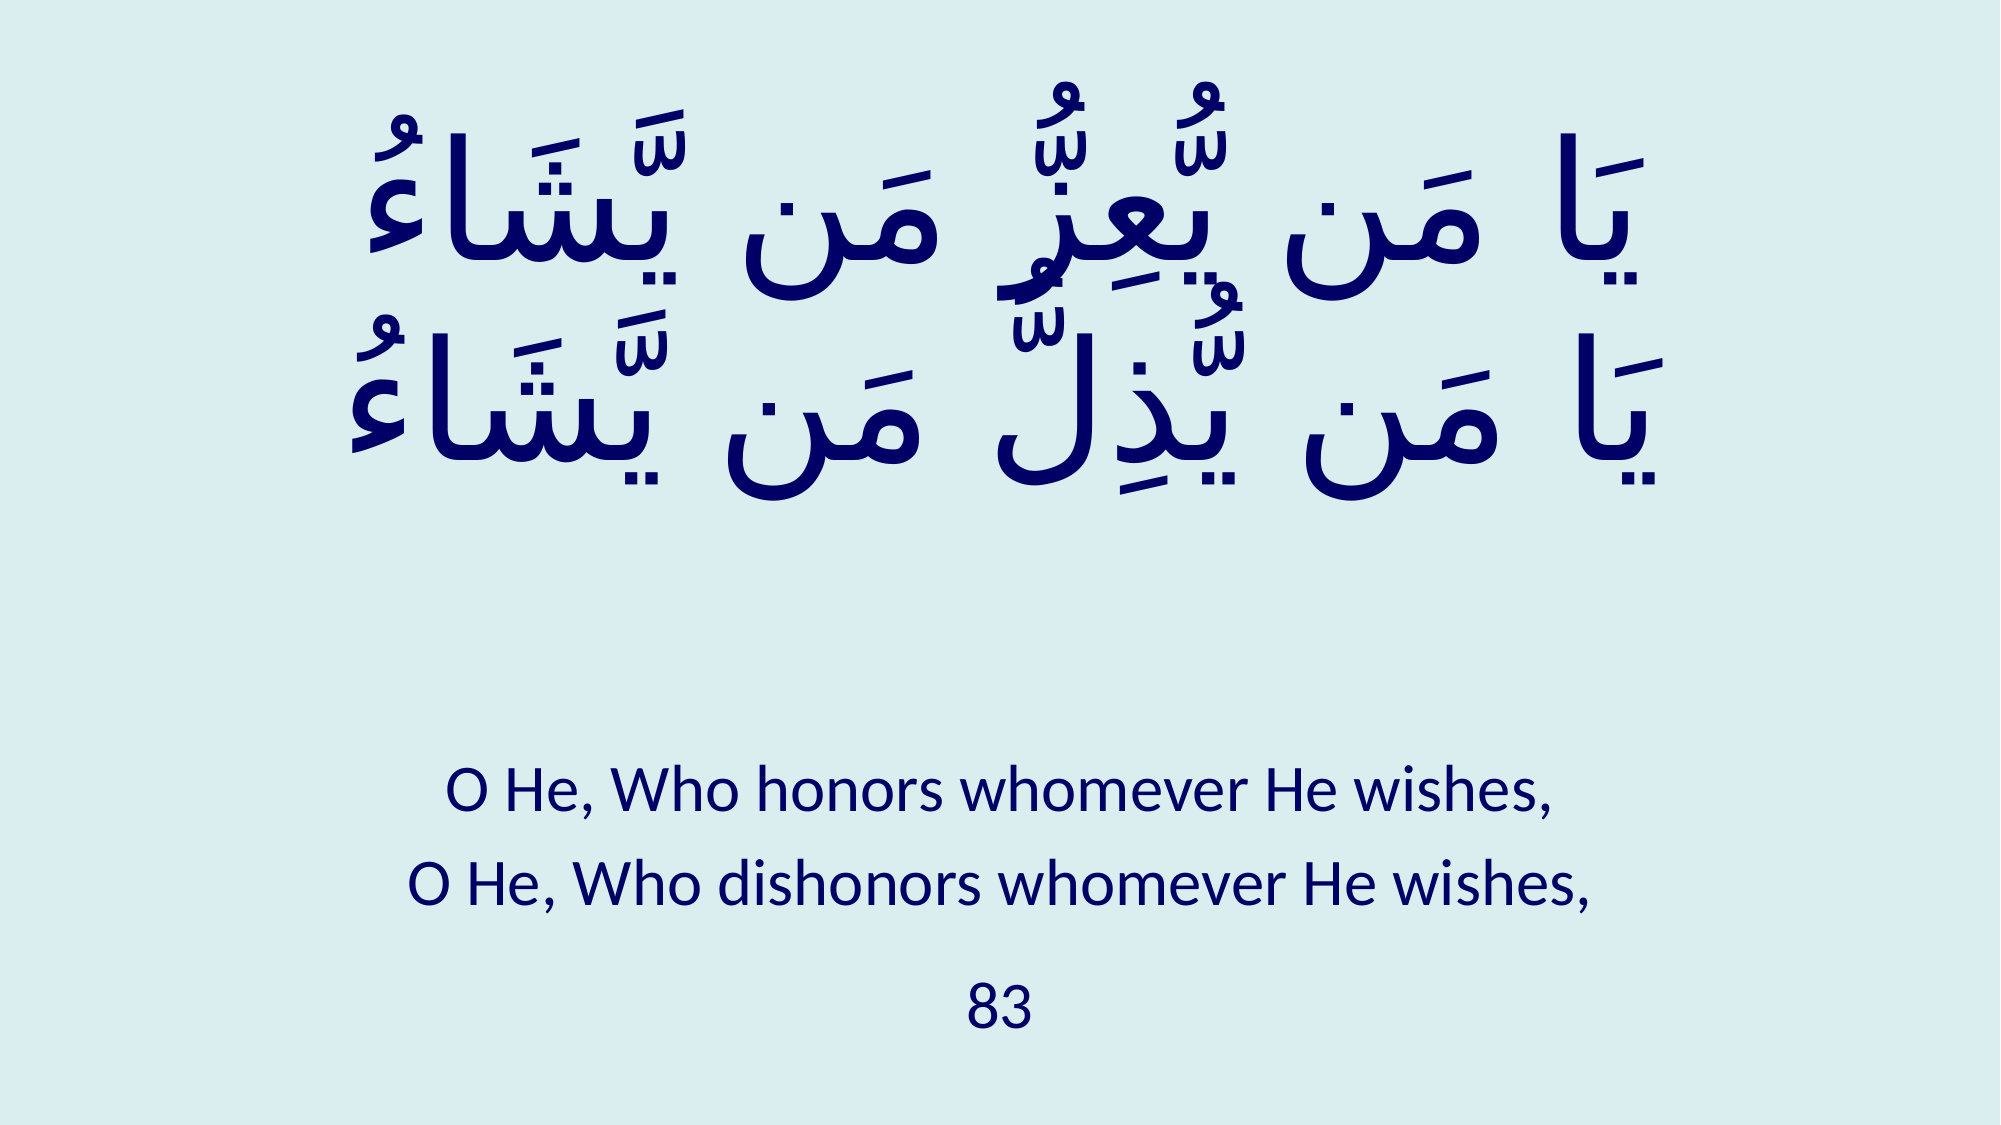

# يَا مَن يُّعِزُّ مَن يَّشَاءُ يَا مَن يُّذِلُّ مَن يَّشَاءُ
O He, Who honors whomever He wishes,
O He, Who dishonors whomever He wishes,
83